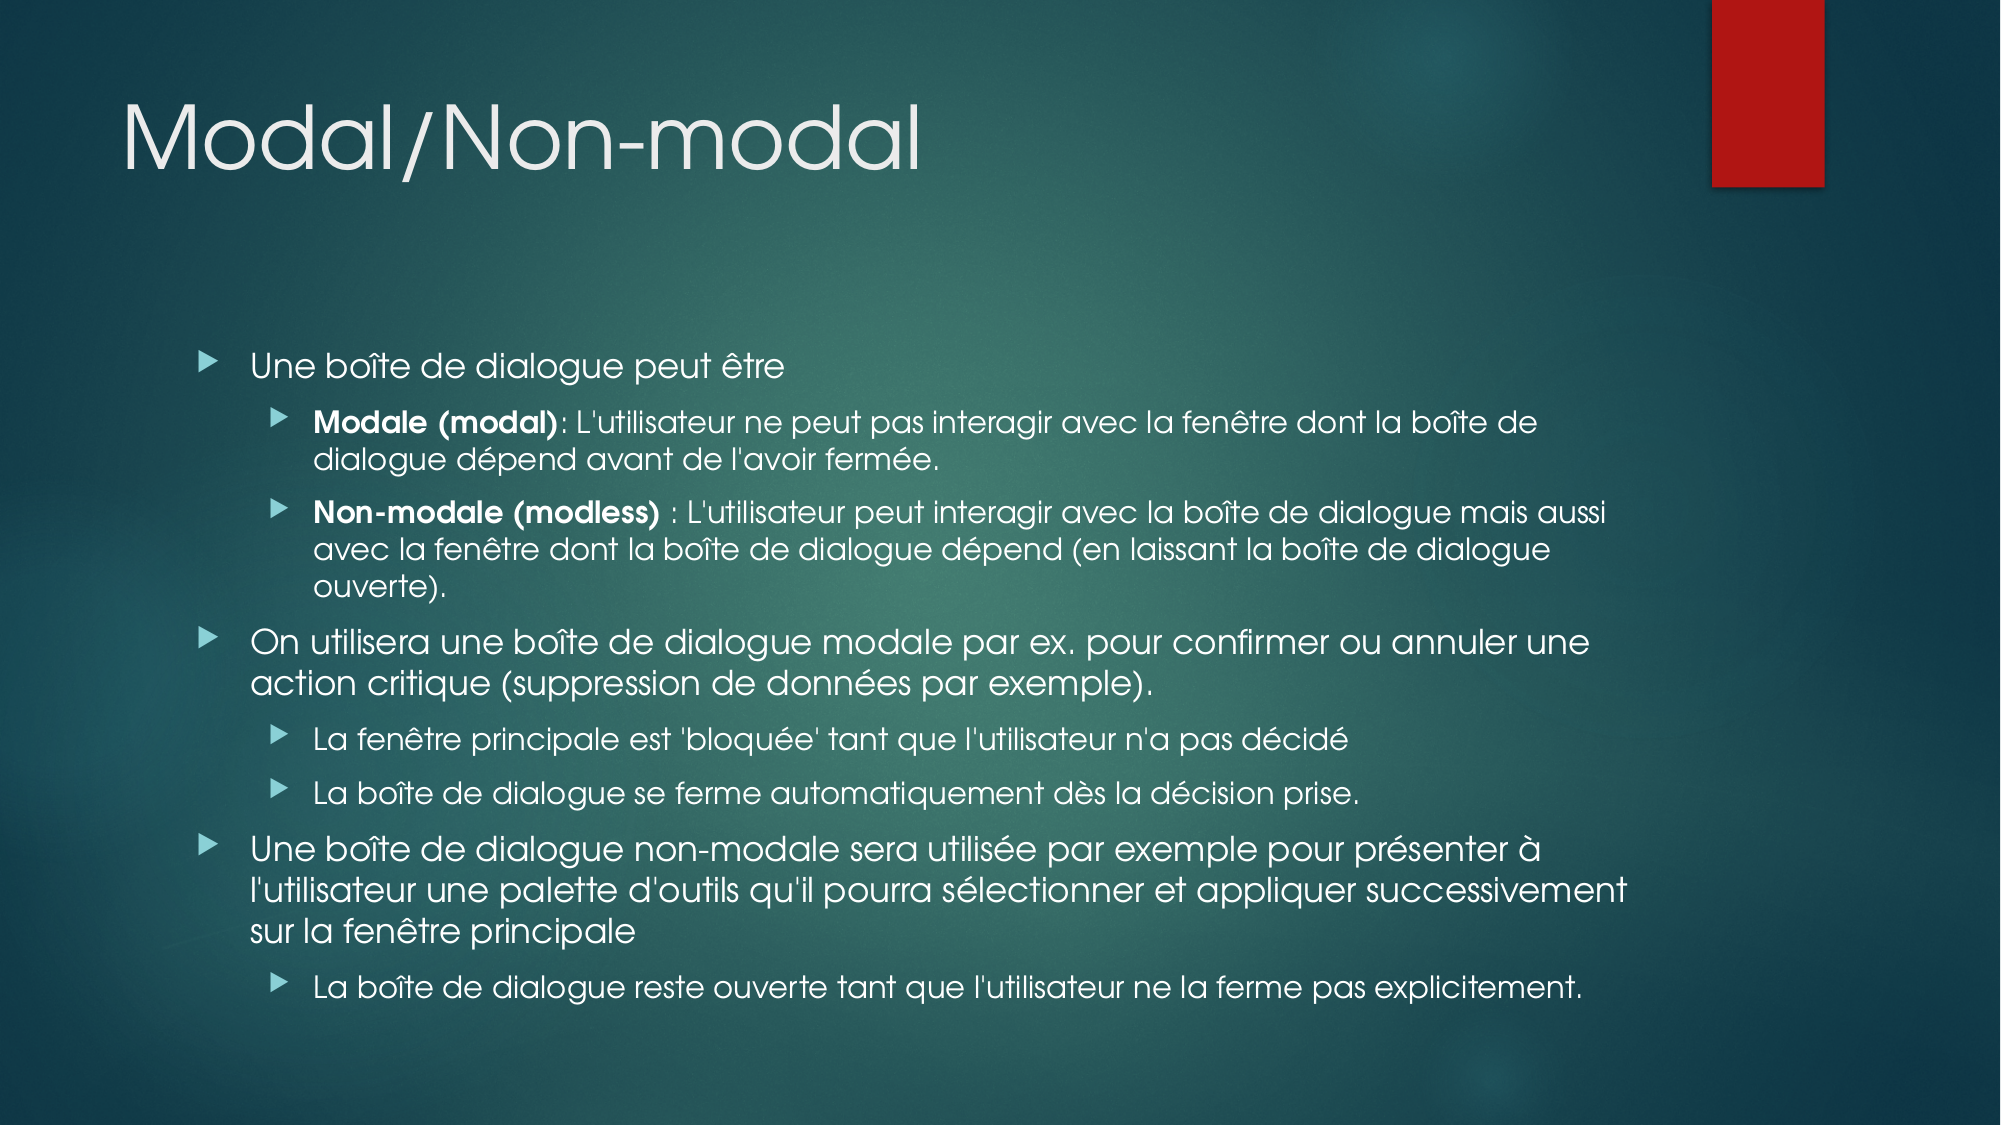

# Modal/Non-modal
Une boîte de dialogue peut être
Modale (modal): L'utilisateur ne peut pas interagir avec la fenêtre dont la boîte de dialogue dépend avant de l'avoir fermée.
Non-modale (modless) : L'utilisateur peut interagir avec la boîte de dialogue mais aussi avec la fenêtre dont la boîte de dialogue dépend (en laissant la boîte de dialogue ouverte).
On utilisera une boîte de dialogue modale par ex. pour confirmer ou annuler une action critique (suppression de données par exemple).
La fenêtre principale est 'bloquée' tant que l'utilisateur n'a pas décidé
La boîte de dialogue se ferme automatiquement dès la décision prise.
Une boîte de dialogue non-modale sera utilisée par exemple pour présenter à l'utilisateur une palette d'outils qu'il pourra sélectionner et appliquer successivement sur la fenêtre principale
La boîte de dialogue reste ouverte tant que l'utilisateur ne la ferme pas explicitement.